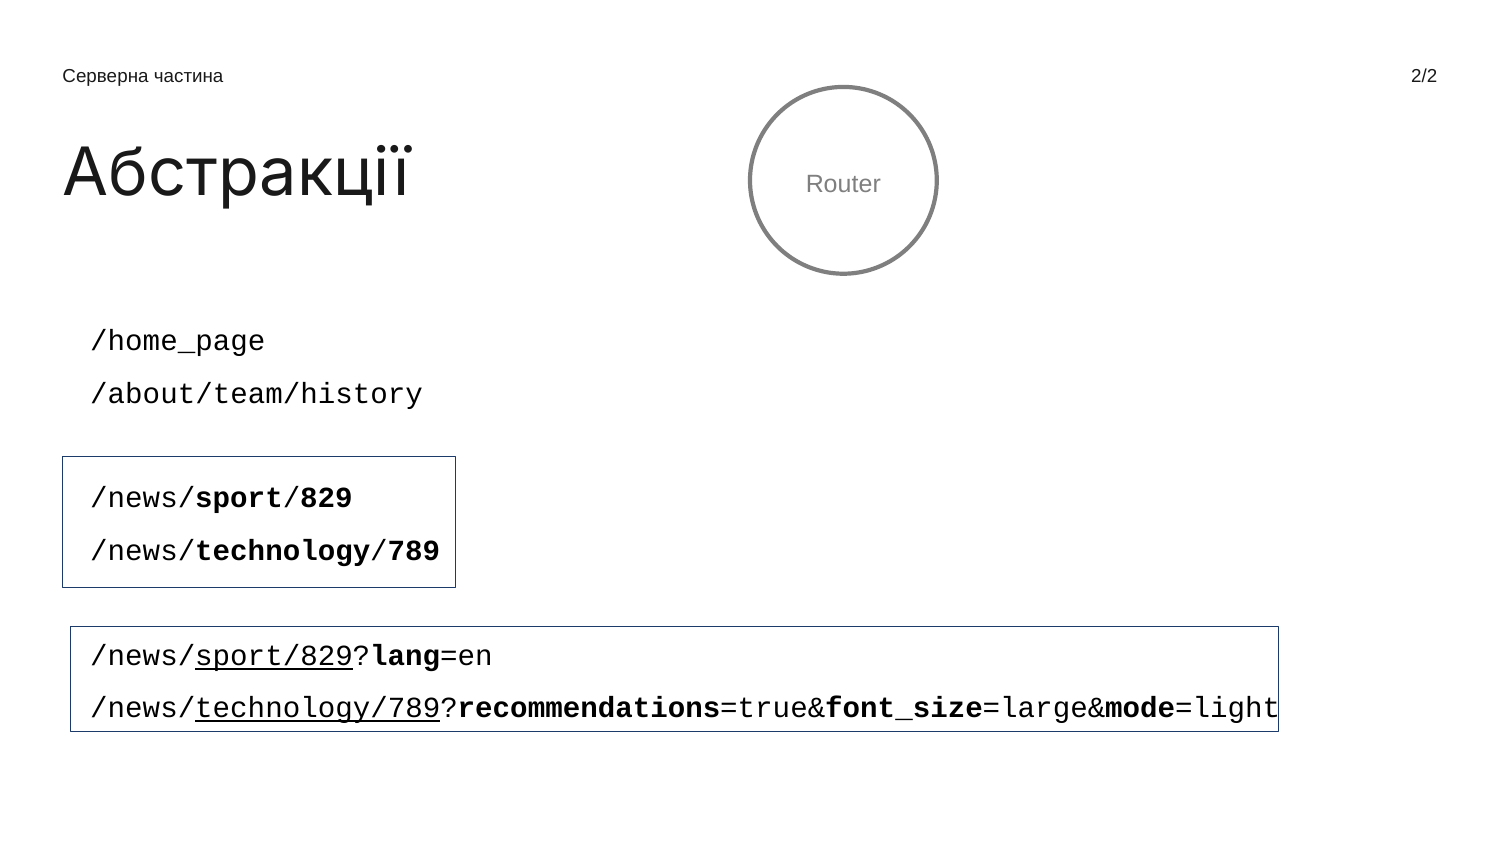

Серверна частина
2/2

Абстракції
Router
/home_page
/about/team/history

/news/sport/829
/news/technology/789

/news/sport/829?lang=en
/news/technology/789?recommendations=true&font_size=large&mode=light